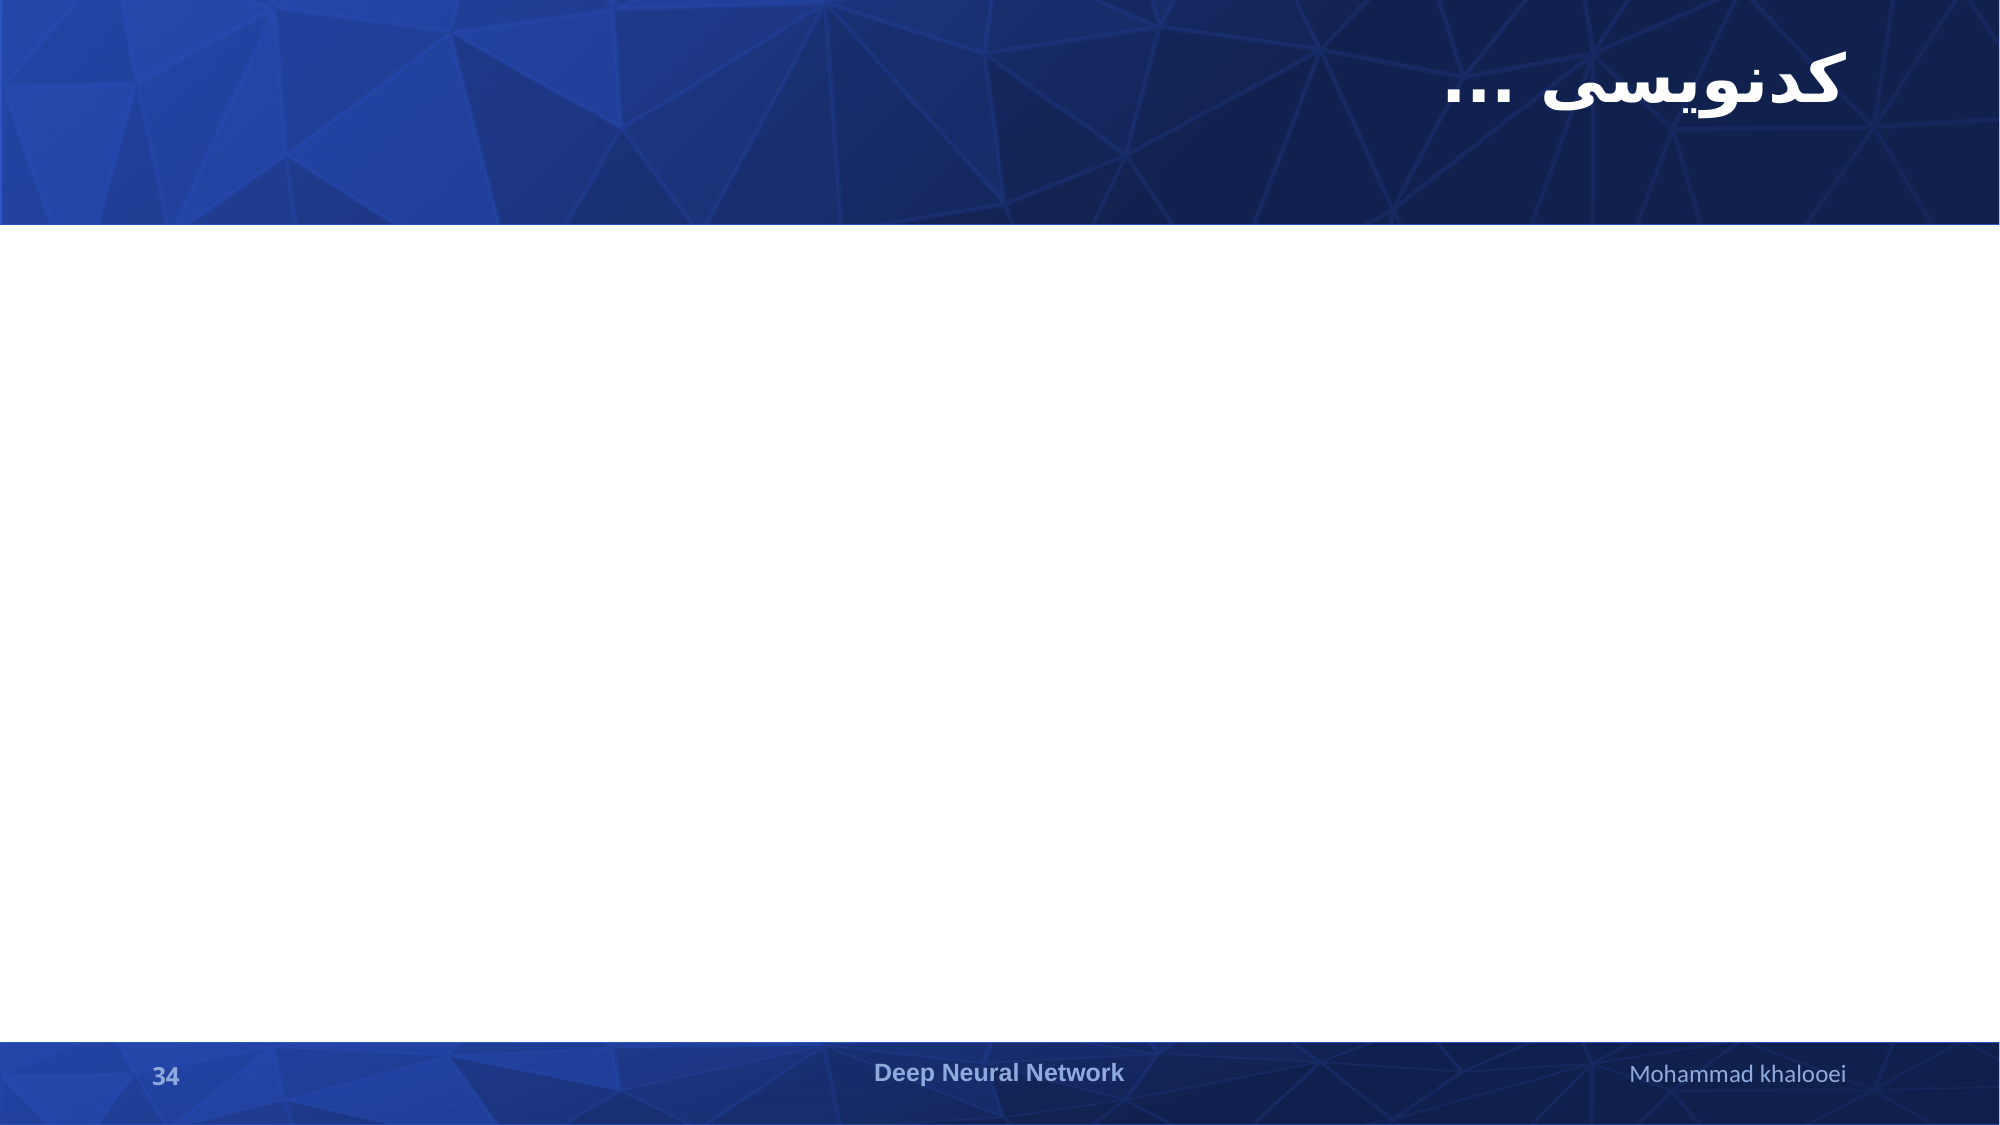

# کدنویسی ...

Deep Neural Network
Mohammad khalooei
34